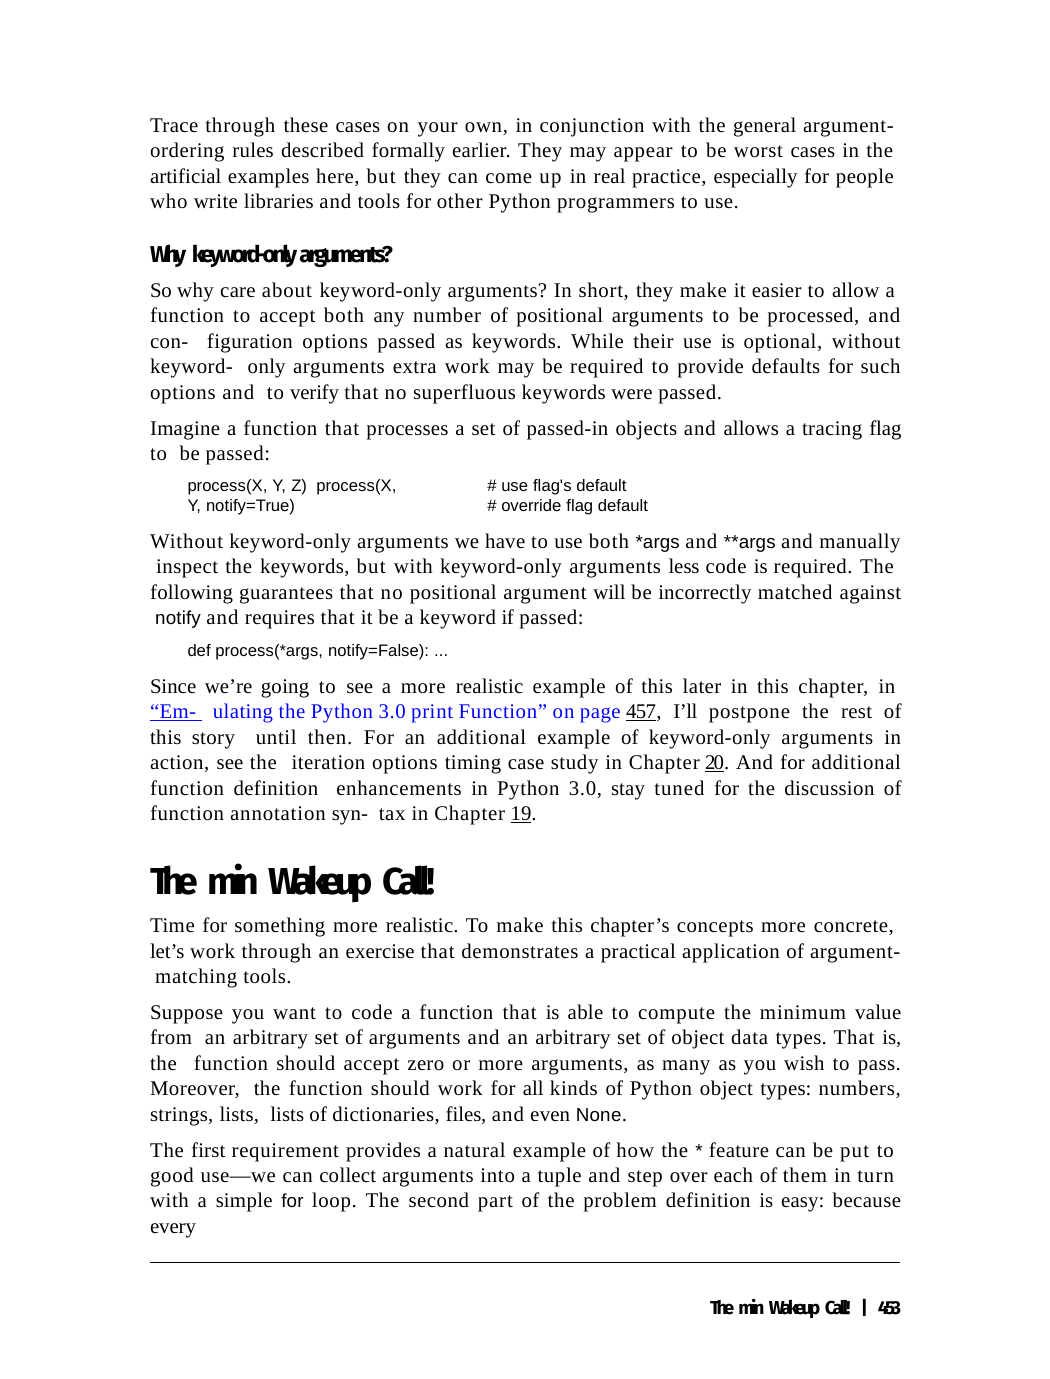

Trace through these cases on your own, in conjunction with the general argument-  ordering rules described formally earlier. They may appear to be worst cases in the  artificial examples here, but they can come up in real practice, especially for people  who write libraries and tools for other Python programmers to use.

Why keyword-only arguments?
So why care about keyword-only arguments? In short, they make it easier to allow a  function to accept both any number of positional arguments to be processed, and con-  figuration options passed as keywords. While their use is optional, without keyword-  only arguments extra work may be required to provide defaults for such options and  to verify that no superfluous keywords were passed.
Imagine a function that processes a set of passed-in objects and allows a tracing flag to  be passed:
process(X, Y, Z)  process(X, Y, notify=True)
# use flag's default
# override flag default
Without keyword-only arguments we have to use both *args and **args and manually  inspect the keywords, but with keyword-only arguments less code is required. The  following guarantees that no positional argument will be incorrectly matched against  notify and requires that it be a keyword if passed:
def process(*args, notify=False): ...
Since we’re going to see a more realistic example of this later in this chapter, in “Em-  ulating the Python 3.0 print Function” on page 457, I’ll postpone the rest of this story  until then. For an additional example of keyword-only arguments in action, see the  iteration options timing case study in Chapter 20. And for additional function definition  enhancements in Python 3.0, stay tuned for the discussion of function annotation syn-  tax in Chapter 19.

The min Wakeup Call!
Time for something more realistic. To make this chapter’s concepts more concrete,  let’s work through an exercise that demonstrates a practical application of argument-  matching tools.
Suppose you want to code a function that is able to compute the minimum value from  an arbitrary set of arguments and an arbitrary set of object data types. That is, the  function should accept zero or more arguments, as many as you wish to pass. Moreover,  the function should work for all kinds of Python object types: numbers, strings, lists,  lists of dictionaries, files, and even None.
The first requirement provides a natural example of how the * feature can be put to  good use—we can collect arguments into a tuple and step over each of them in turn  with a simple for loop. The second part of the problem definition is easy: because every

The min Wakeup Call!  |  453